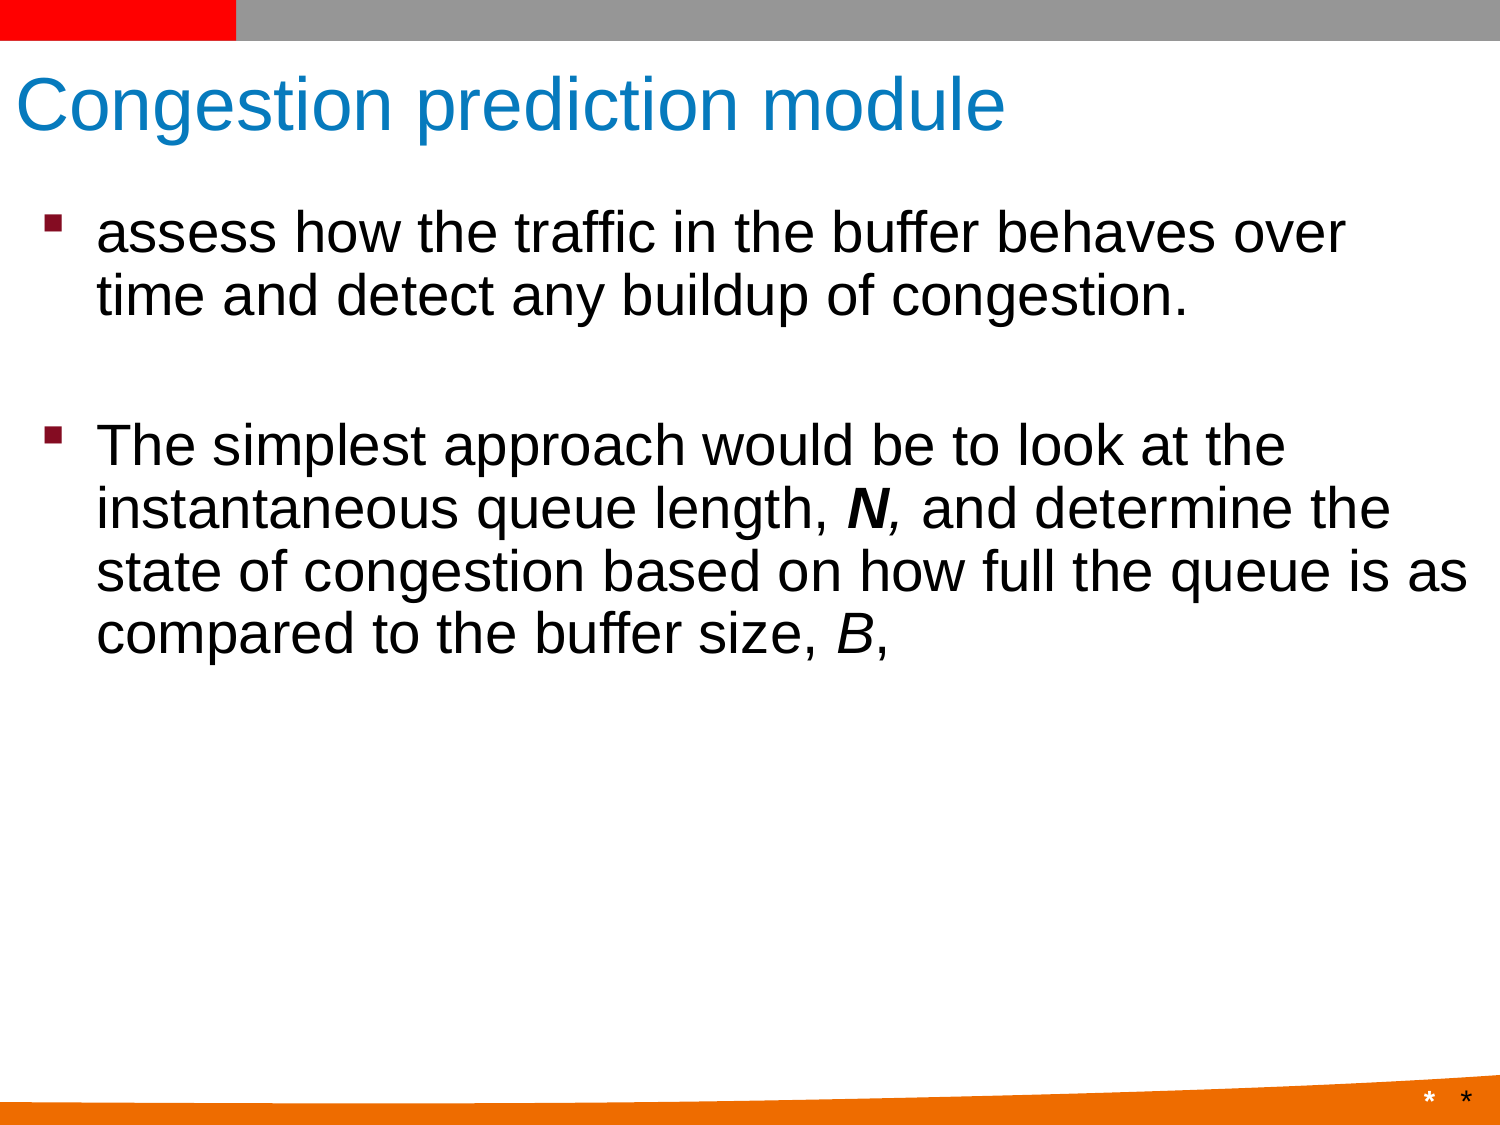

# Congestion prediction module
assess how the traffic in the buffer behaves over time and detect any buildup of congestion.

The simplest approach would be to look at the instantaneous queue length, N, and determine the state of congestion based on how full the queue is as compared to the buffer size, B,

*